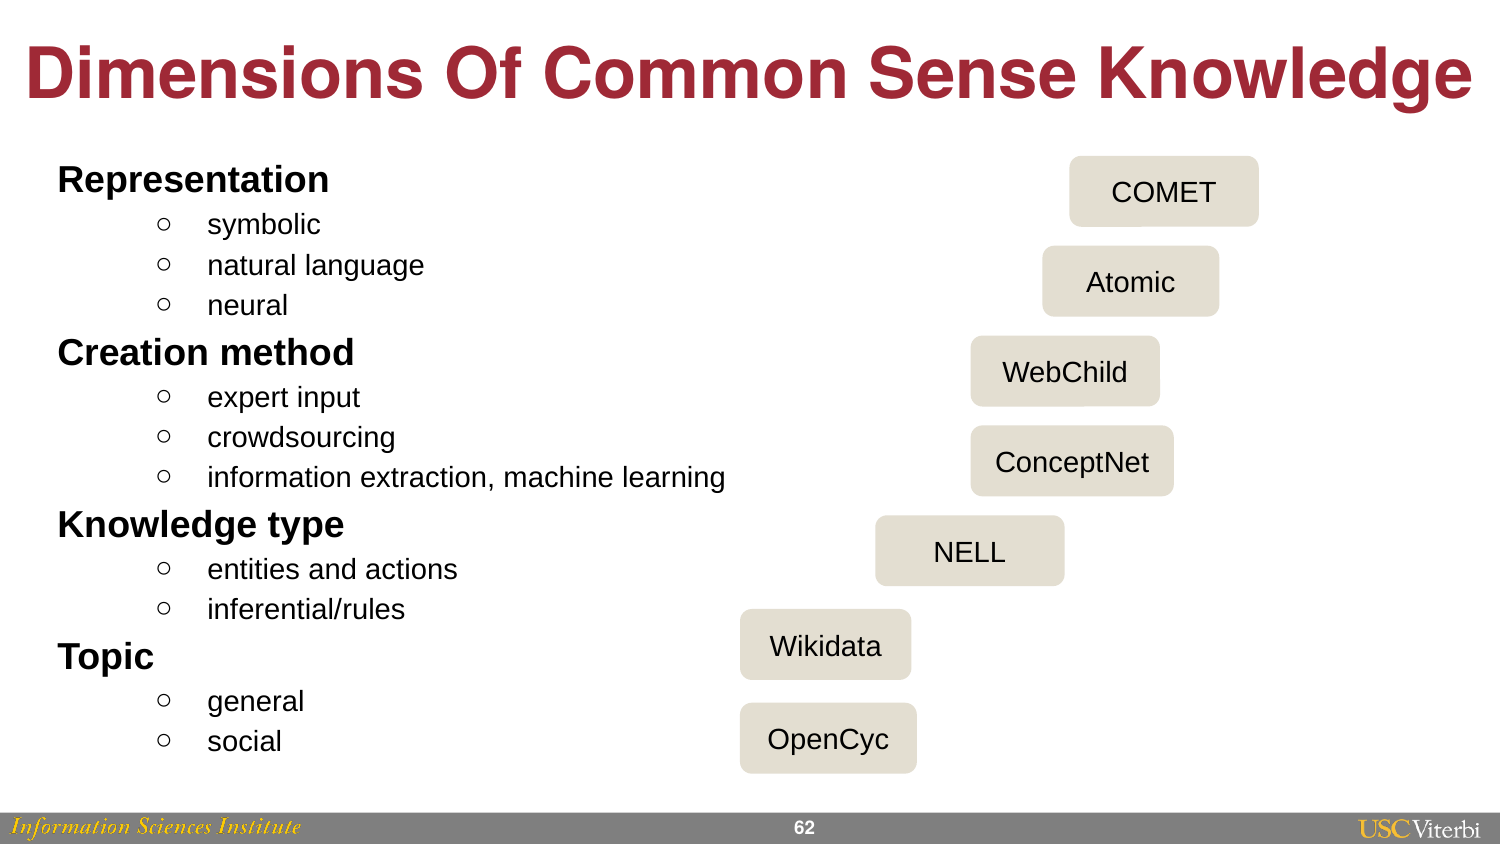

# Dimensions Of Common Sense Knowledge
Representation
symbolic
natural language
neural
Creation method
expert input
crowdsourcing
information extraction, machine learning
Knowledge type
entities and actions
inferential/rules
Topic
general
social
COMET
Atomic
WebChild
ConceptNet
NELL
Wikidata
OpenCyc
62